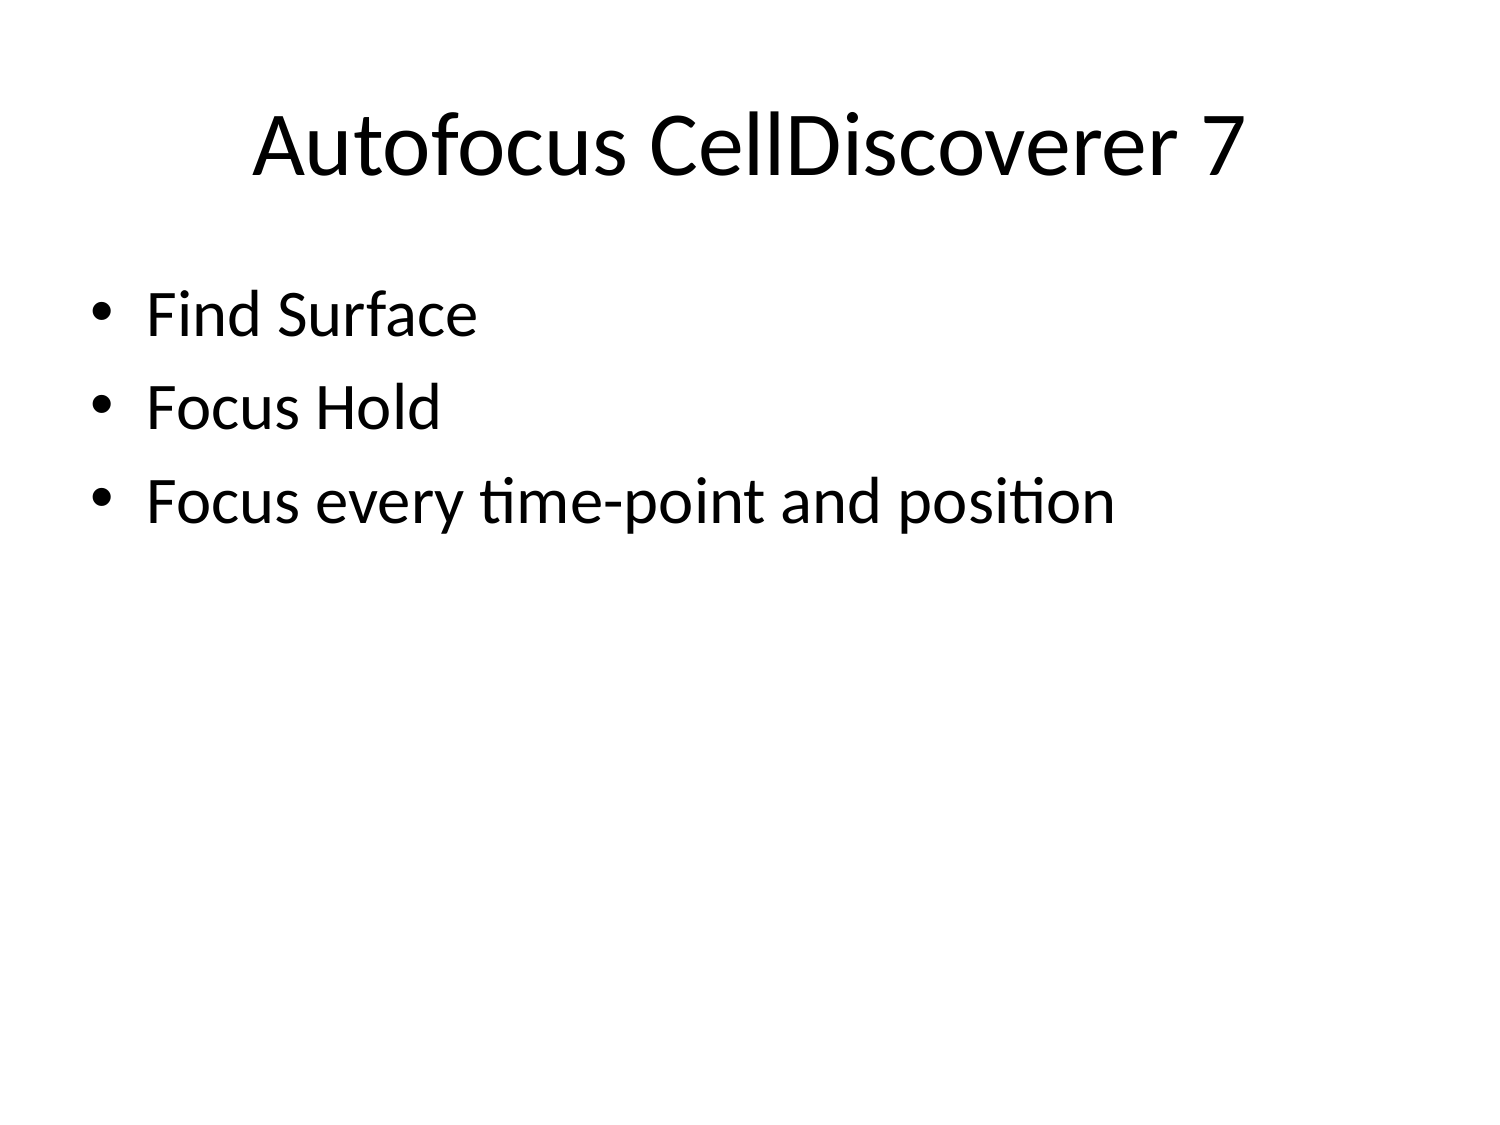

# Autofocus CellDiscoverer 7
Find Surface
Focus Hold
Focus every time-point and position